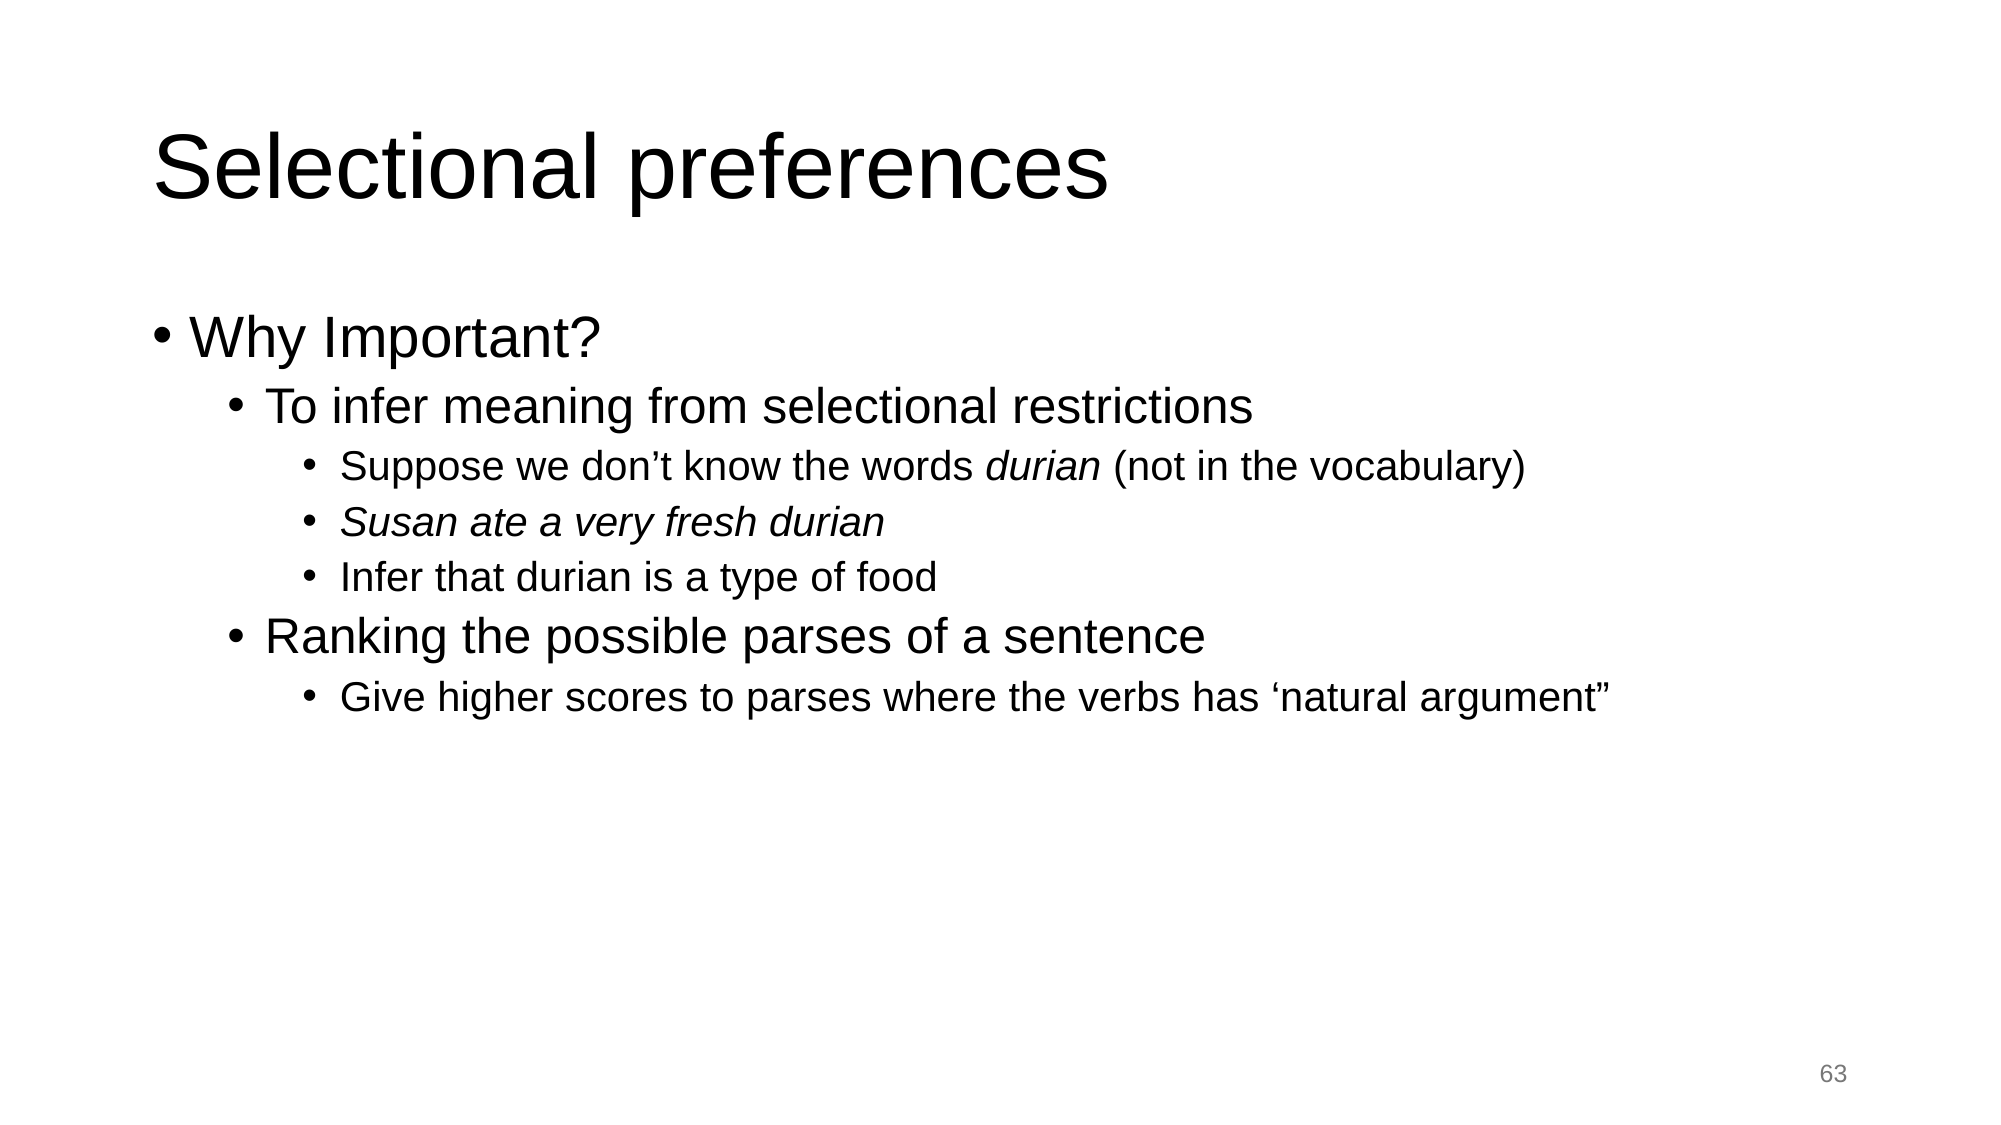

# Selectional preferences
Why Important?
To infer meaning from selectional restrictions
Suppose we don’t know the words durian (not in the vocabulary)
Susan ate a very fresh durian
Infer that durian is a type of food
Ranking the possible parses of a sentence
Give higher scores to parses where the verbs has ‘natural argument”
63